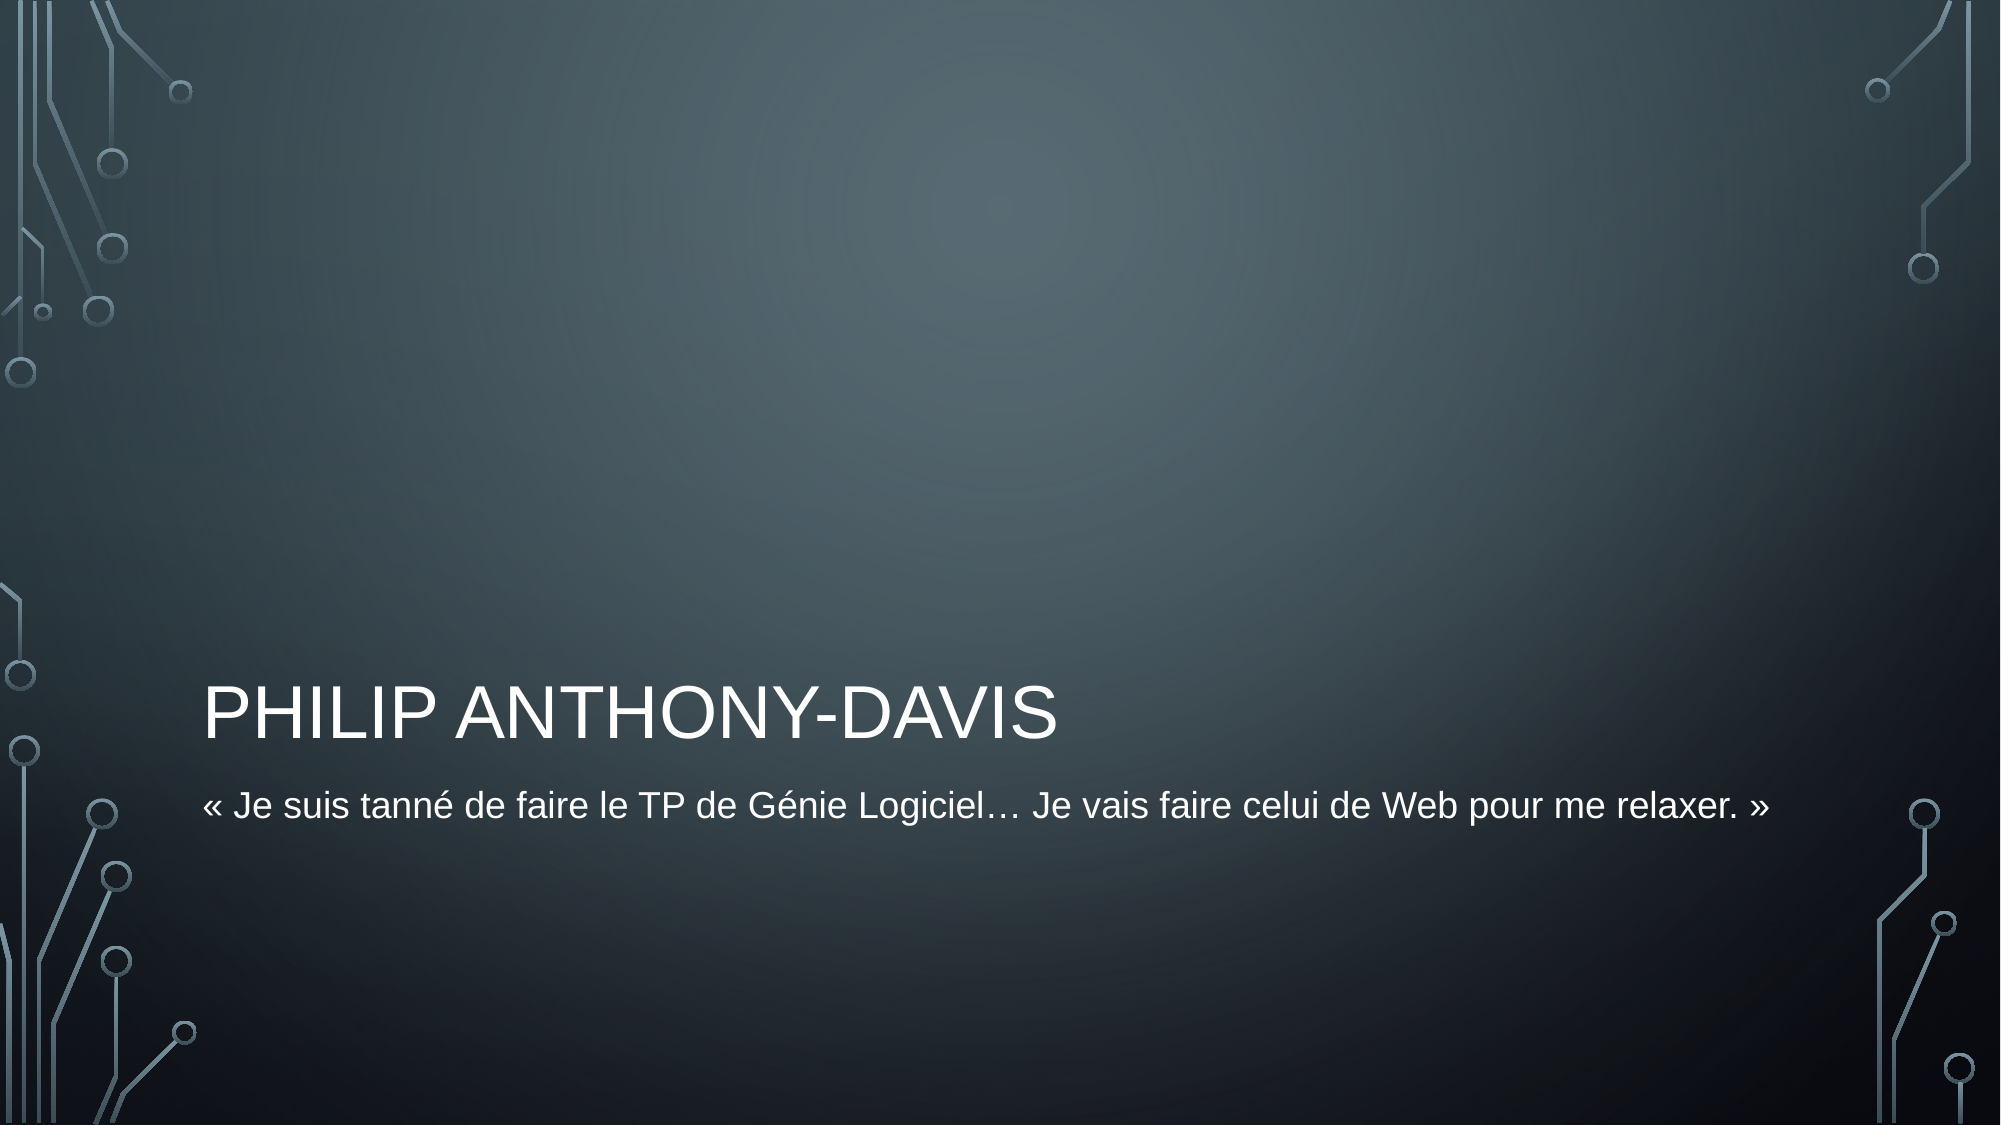

# Philip Anthony-Davis
« Je suis tanné de faire le TP de Génie Logiciel… Je vais faire celui de Web pour me relaxer. »